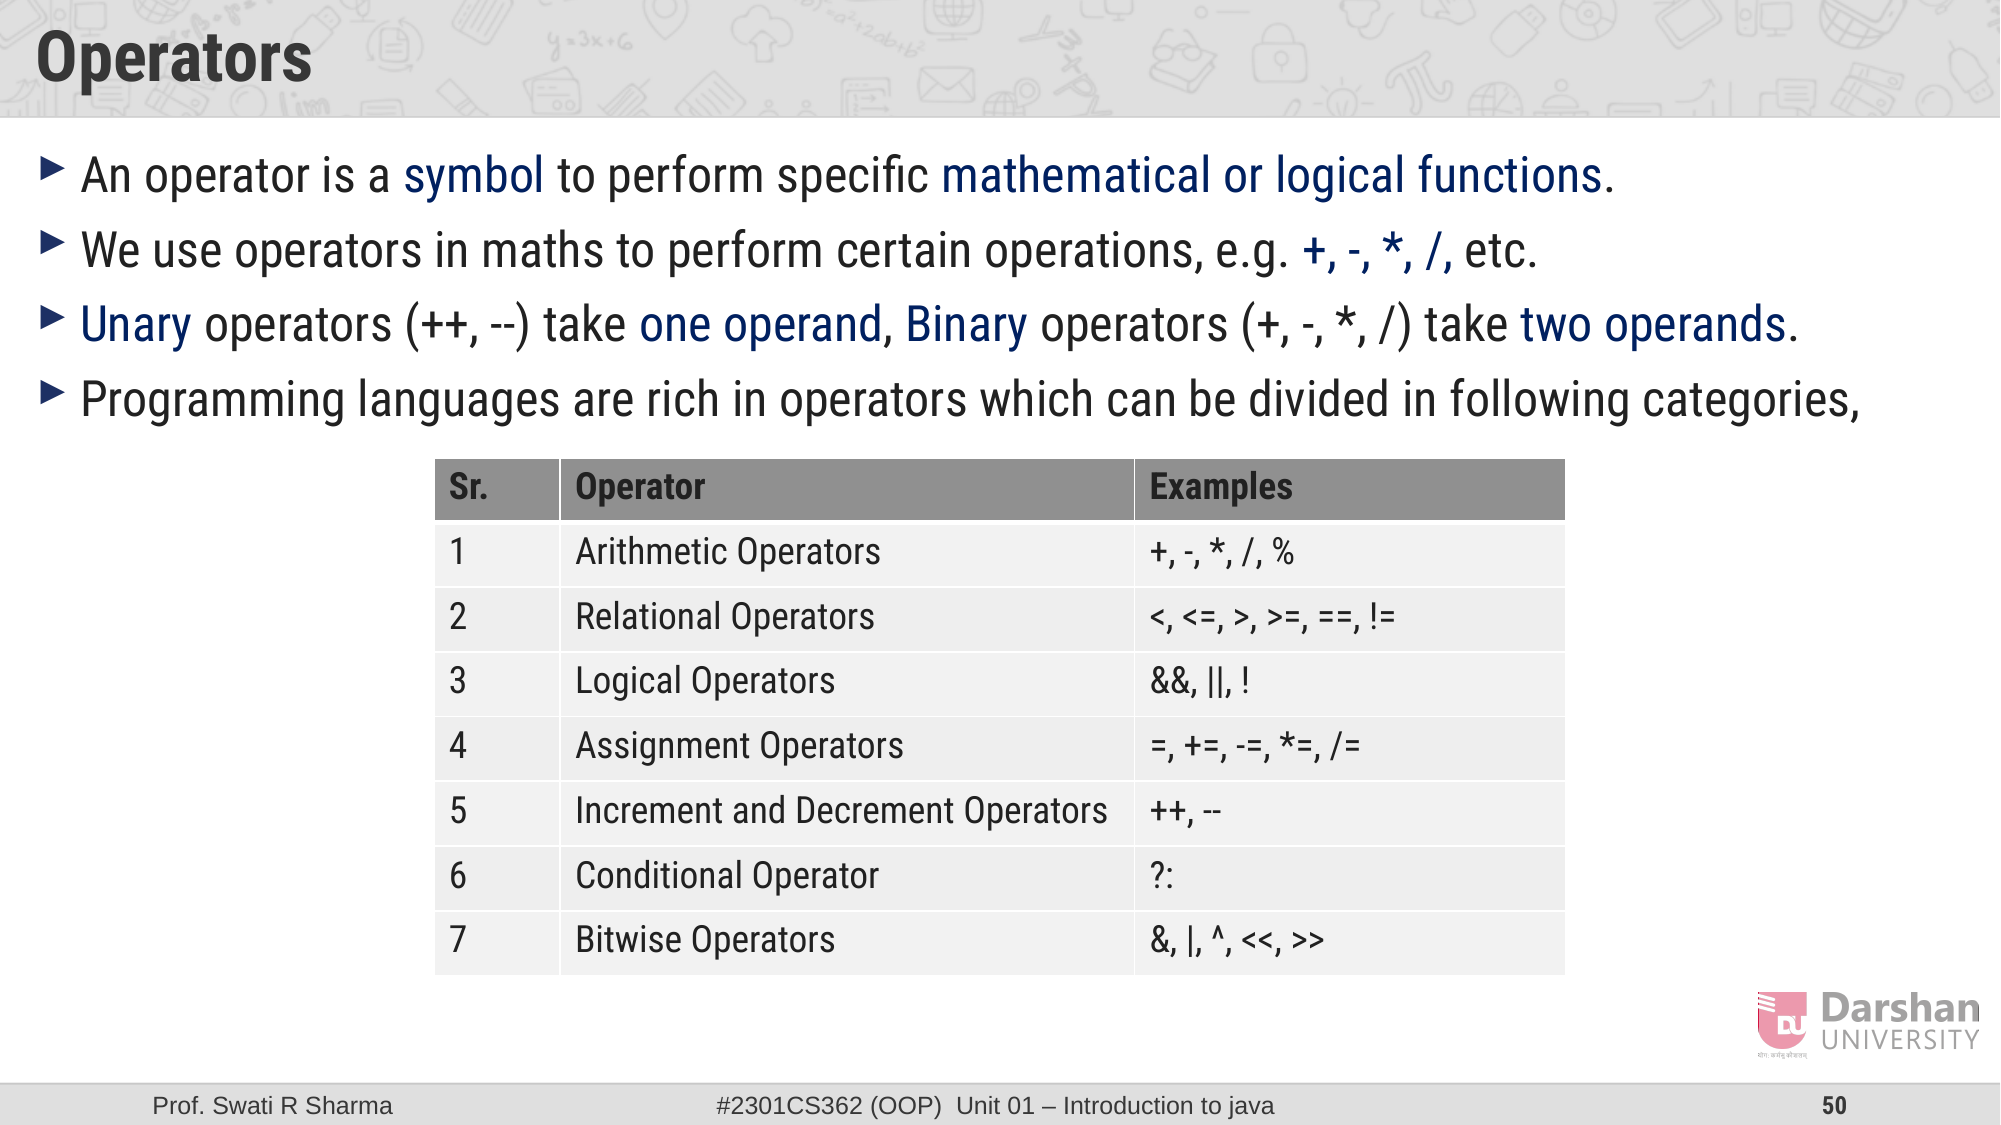

# Operators
An operator is a symbol to perform specific mathematical or logical functions.
We use operators in maths to perform certain operations, e.g. +, -, *, /, etc.
Unary operators (++, --) take one operand, Binary operators (+, -, *, /) take two operands.
Programming languages are rich in operators which can be divided in following categories,

| Sr. | Operator | Examples |
| --- | --- | --- |
| 1 | Arithmetic Operators | +, -, \*, /, % |
| 2 | Relational Operators | <, <=, >, >=, ==, != |
| 3 | Logical Operators | &&, ||, ! |
| 4 | Assignment Operators | =, +=, -=, \*=, /= |
| 5 | Increment and Decrement Operators | ++, -- |
| 6 | Conditional Operator | ?: |
| 7 | Bitwise Operators | &, |, ^, <<, >> |